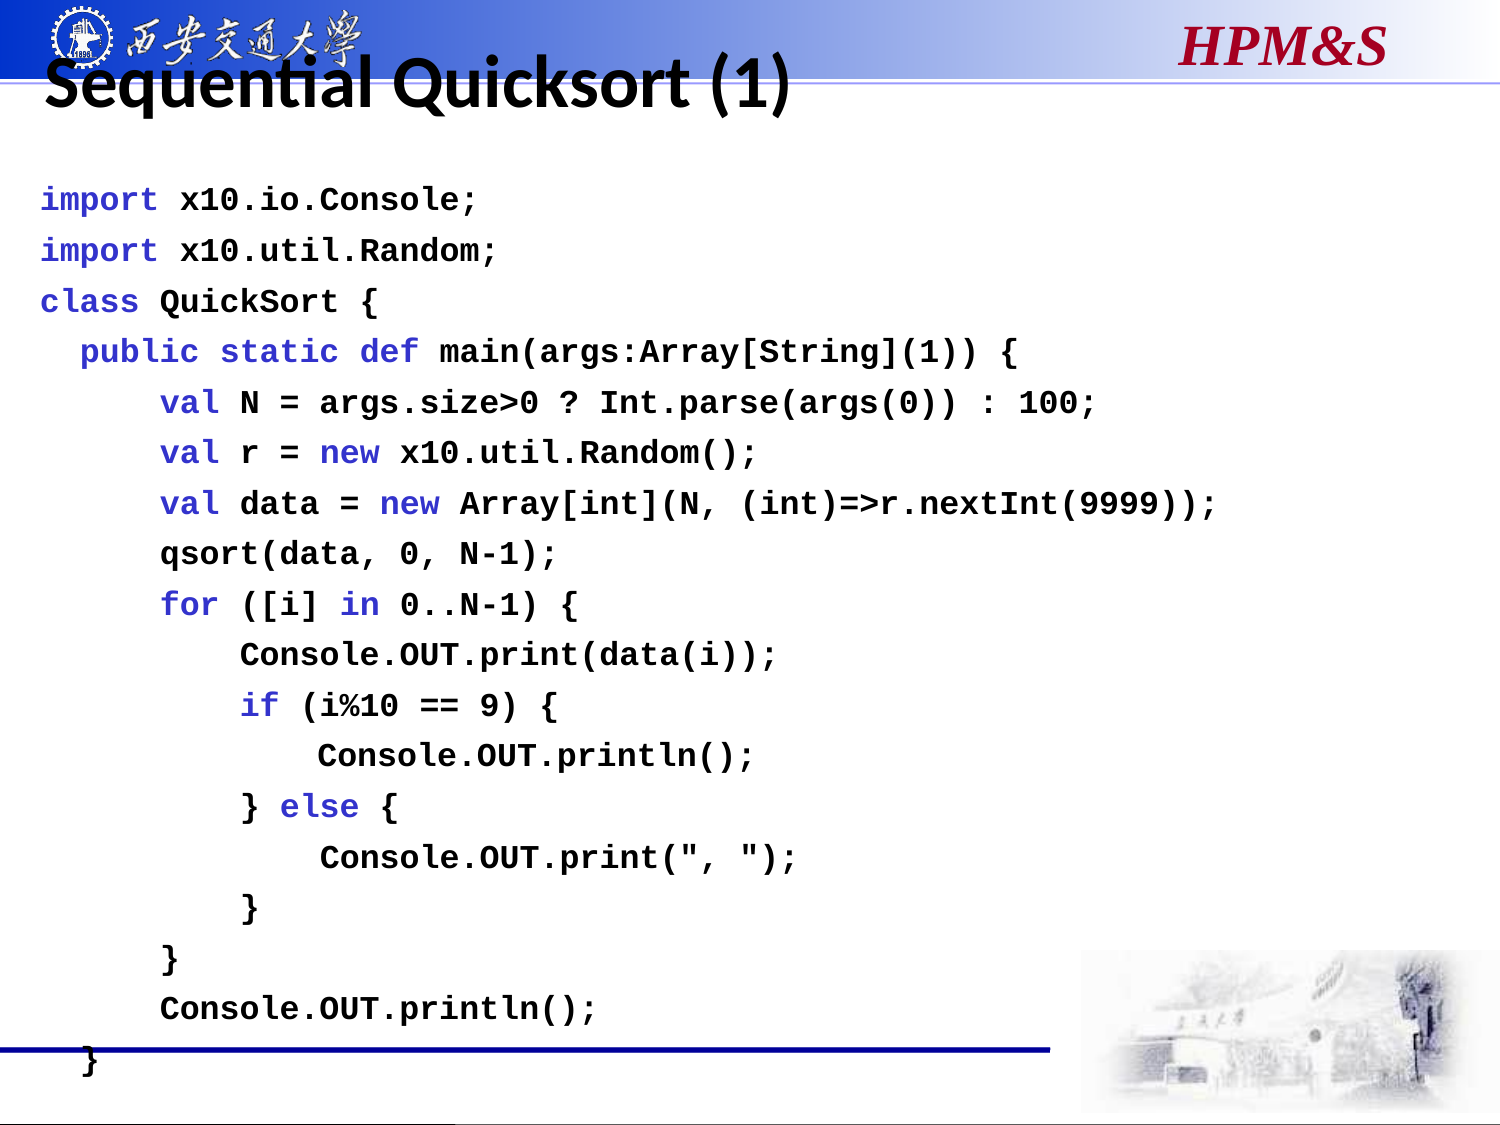

# Sequential Quicksort (1)
import x10.io.Console;
import x10.util.Random;
class QuickSort {
  public static def main(args:Array[String](1)) {
      val N = args.size>0 ? Int.parse(args(0)) : 100;
      val r = new x10.util.Random();
      val data = new Array[int](N, (int)=>r.nextInt(9999));
      qsort(data, 0, N-1);
      for ([i] in 0..N-1) {
          Console.OUT.print(data(i));
          if (i%10 == 9) {
	            Console.OUT.println();
          } else {
              Console.OUT.print(", ");
          }
      }
      Console.OUT.println();
  }